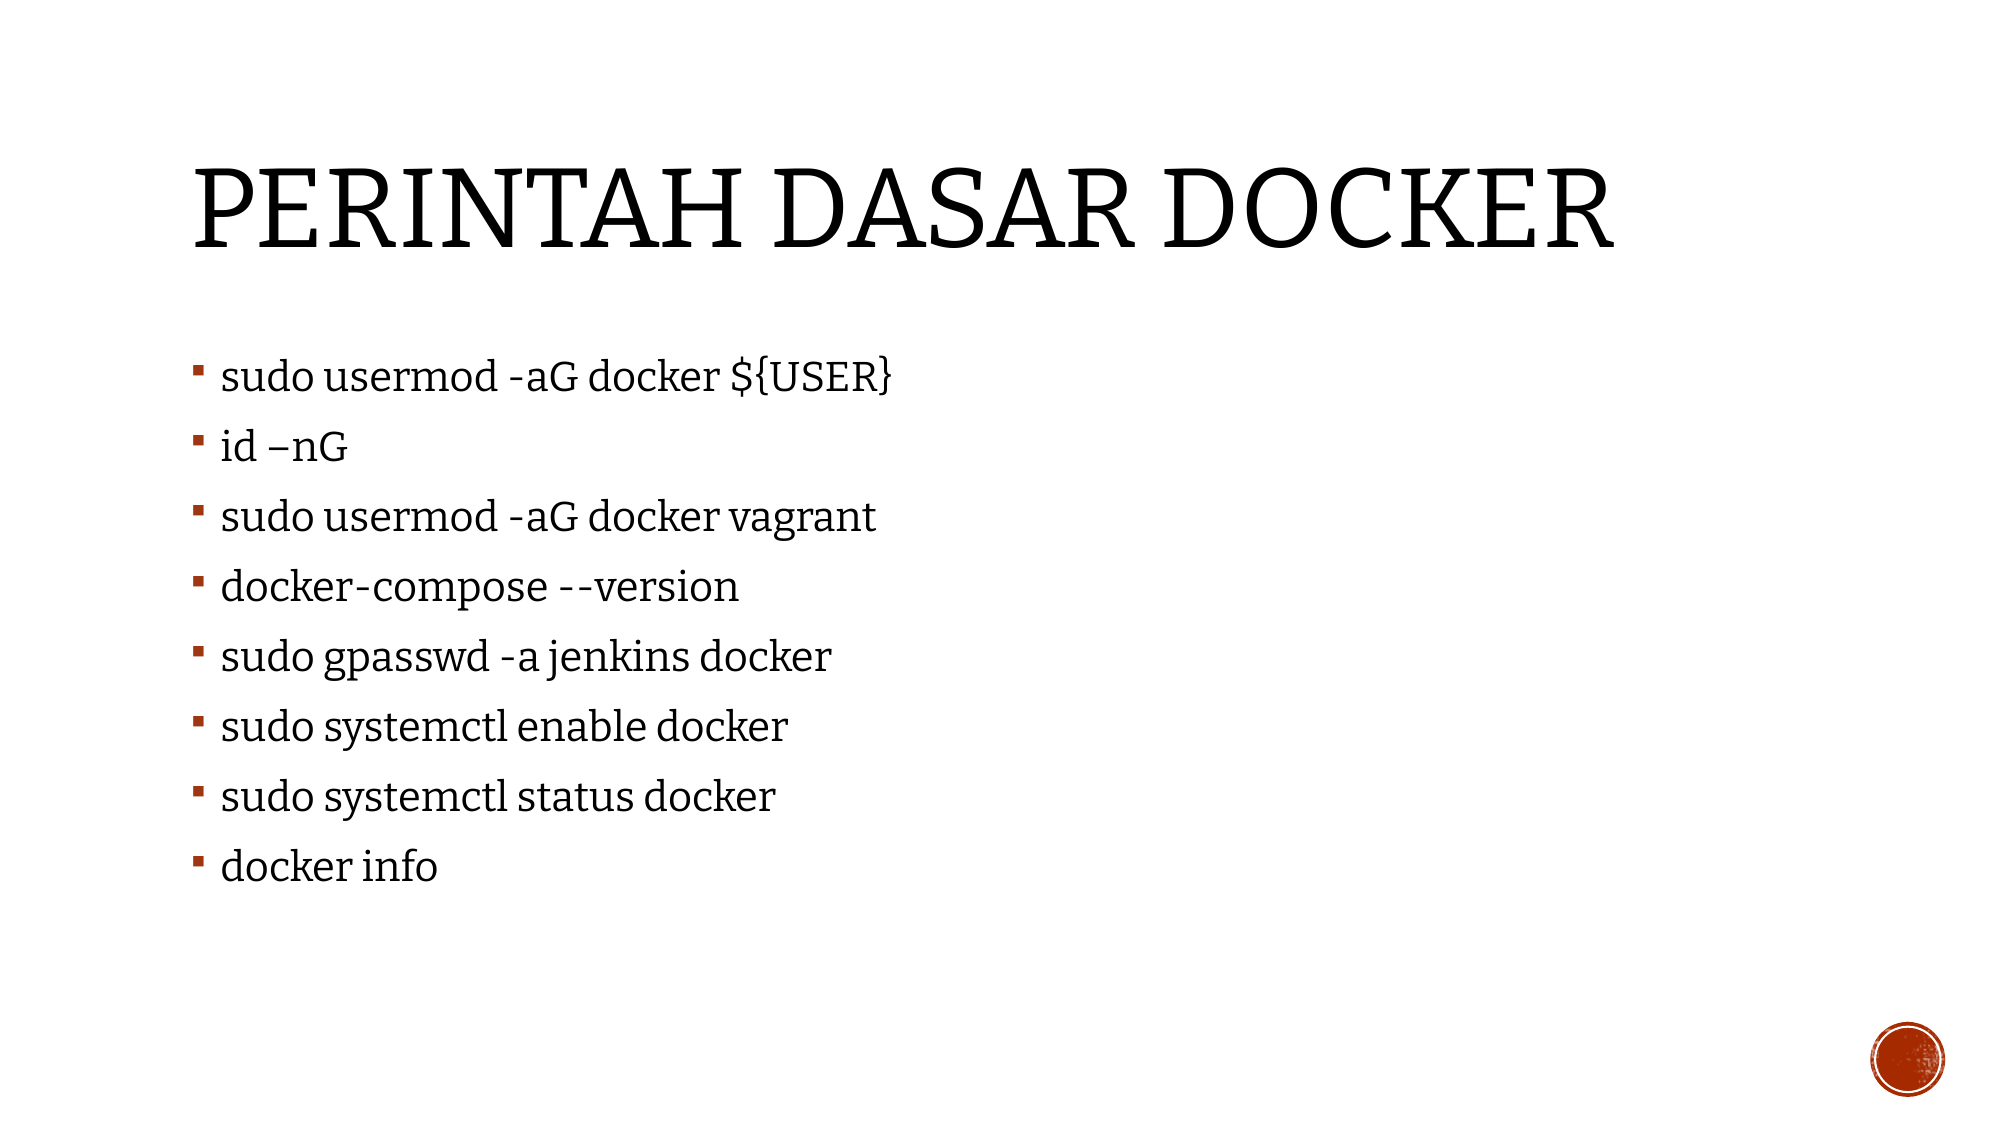

# PERINTAH DASAR Docker
sudo usermod -aG docker ${USER}
id –nG
sudo usermod -aG docker vagrant
docker-compose --version
sudo gpasswd -a jenkins docker
sudo systemctl enable docker
sudo systemctl status docker
docker info